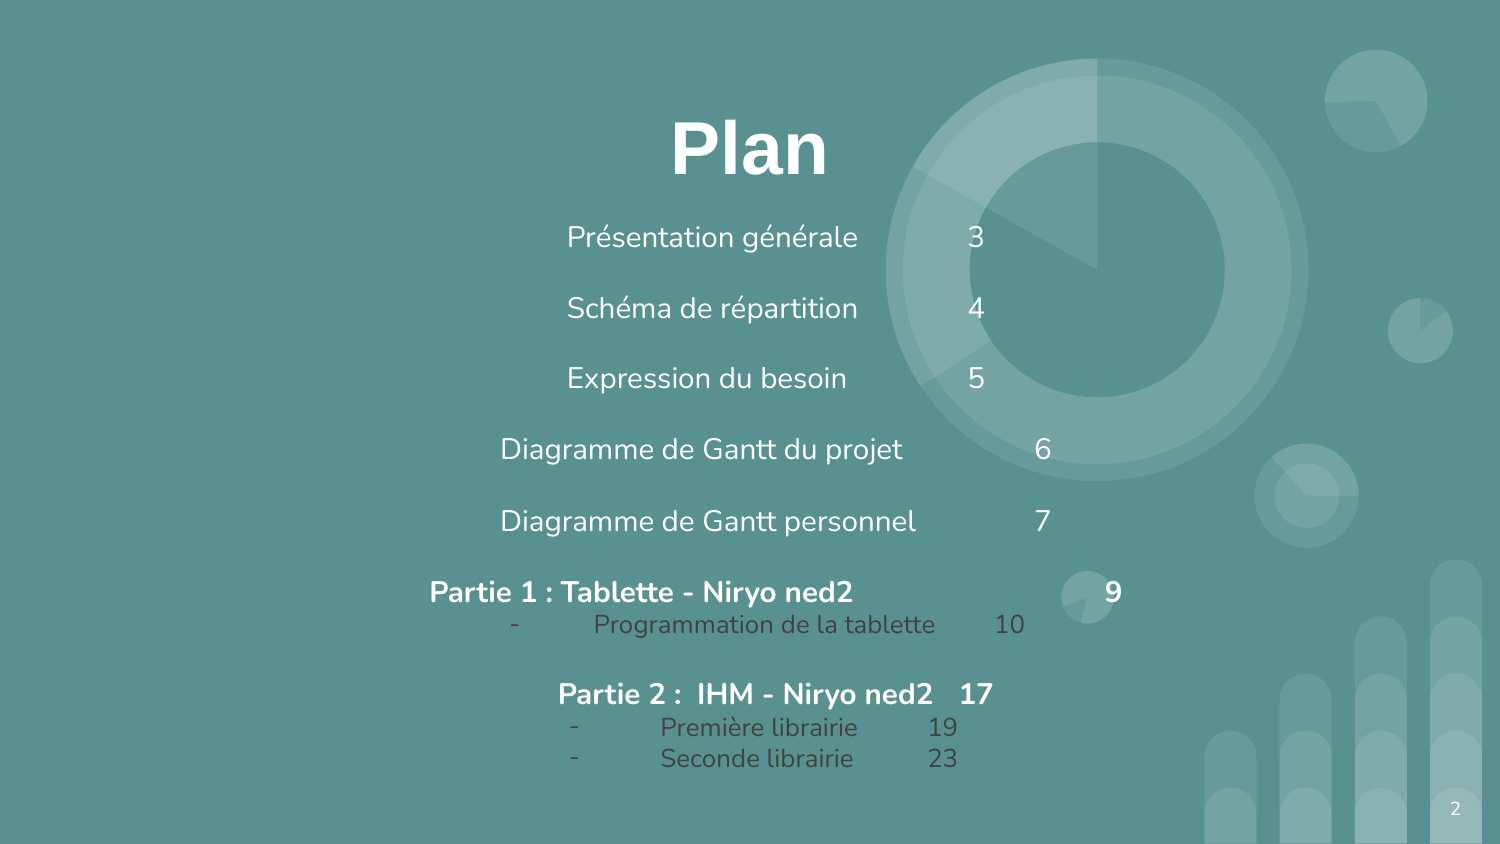

# Plan
Présentation générale 					3

Schéma de répartition 					4

Expression du besoin 					5

Diagramme de Gantt du projet			6

Diagramme de Gantt personnel			7

Partie 1 : Tablette - Niryo ned2	 		 9
Programmation de la tablette			10

Partie 2 :  IHM - Niryo ned2				17
Première librairie						19
Seconde librairie						23

2